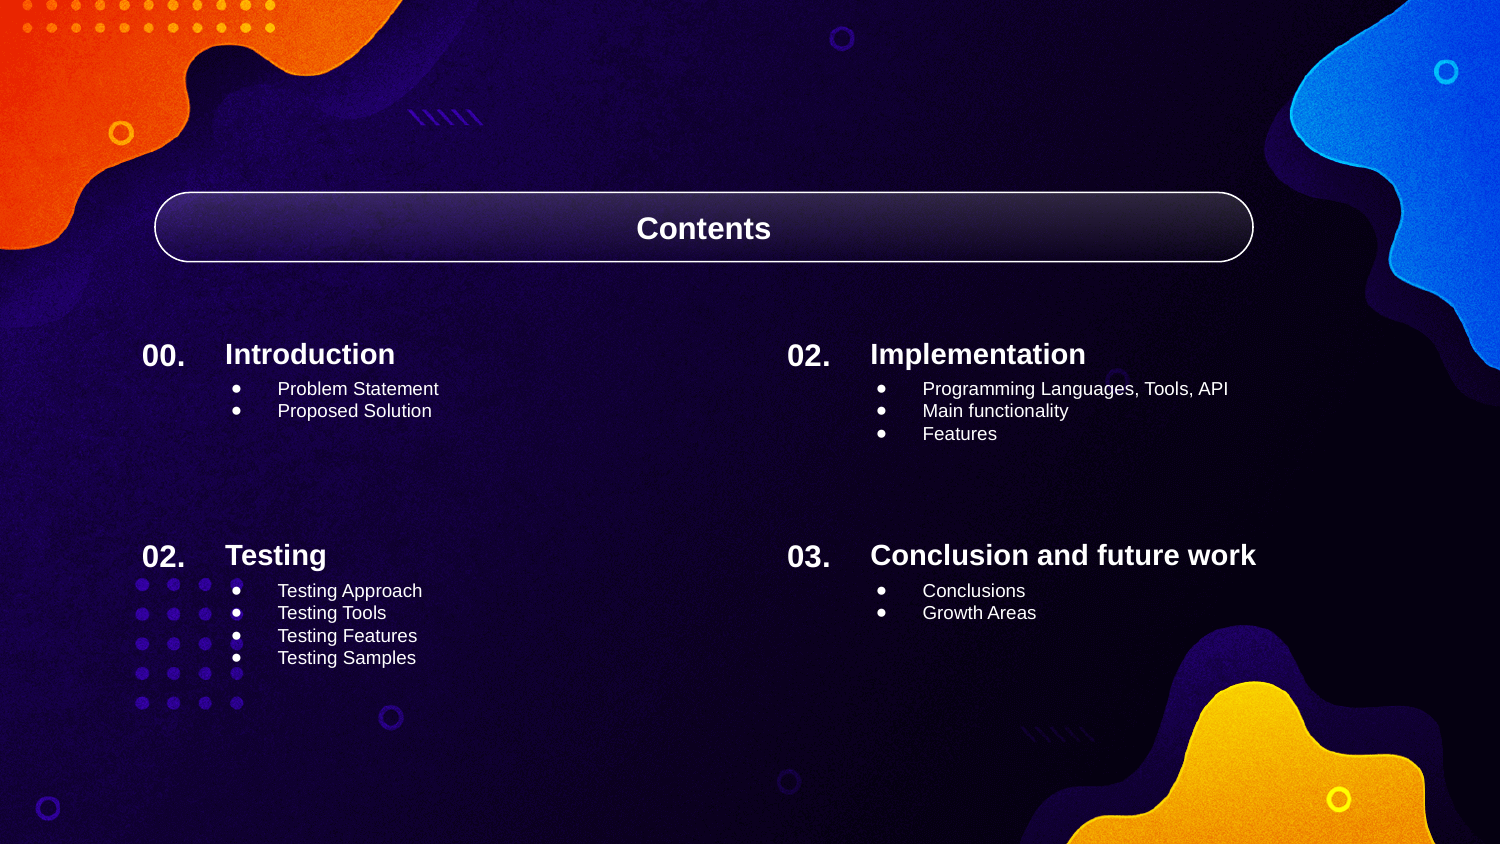

Contents
00.
Introduction
02.
Implementation
Problem Statement
Proposed Solution
Programming Languages, Tools, API
Main functionality
Features
02.
03.
Conclusion and future work
Testing
Testing Approach
Testing Tools
Testing Features
Testing Samples
Conclusions
Growth Areas